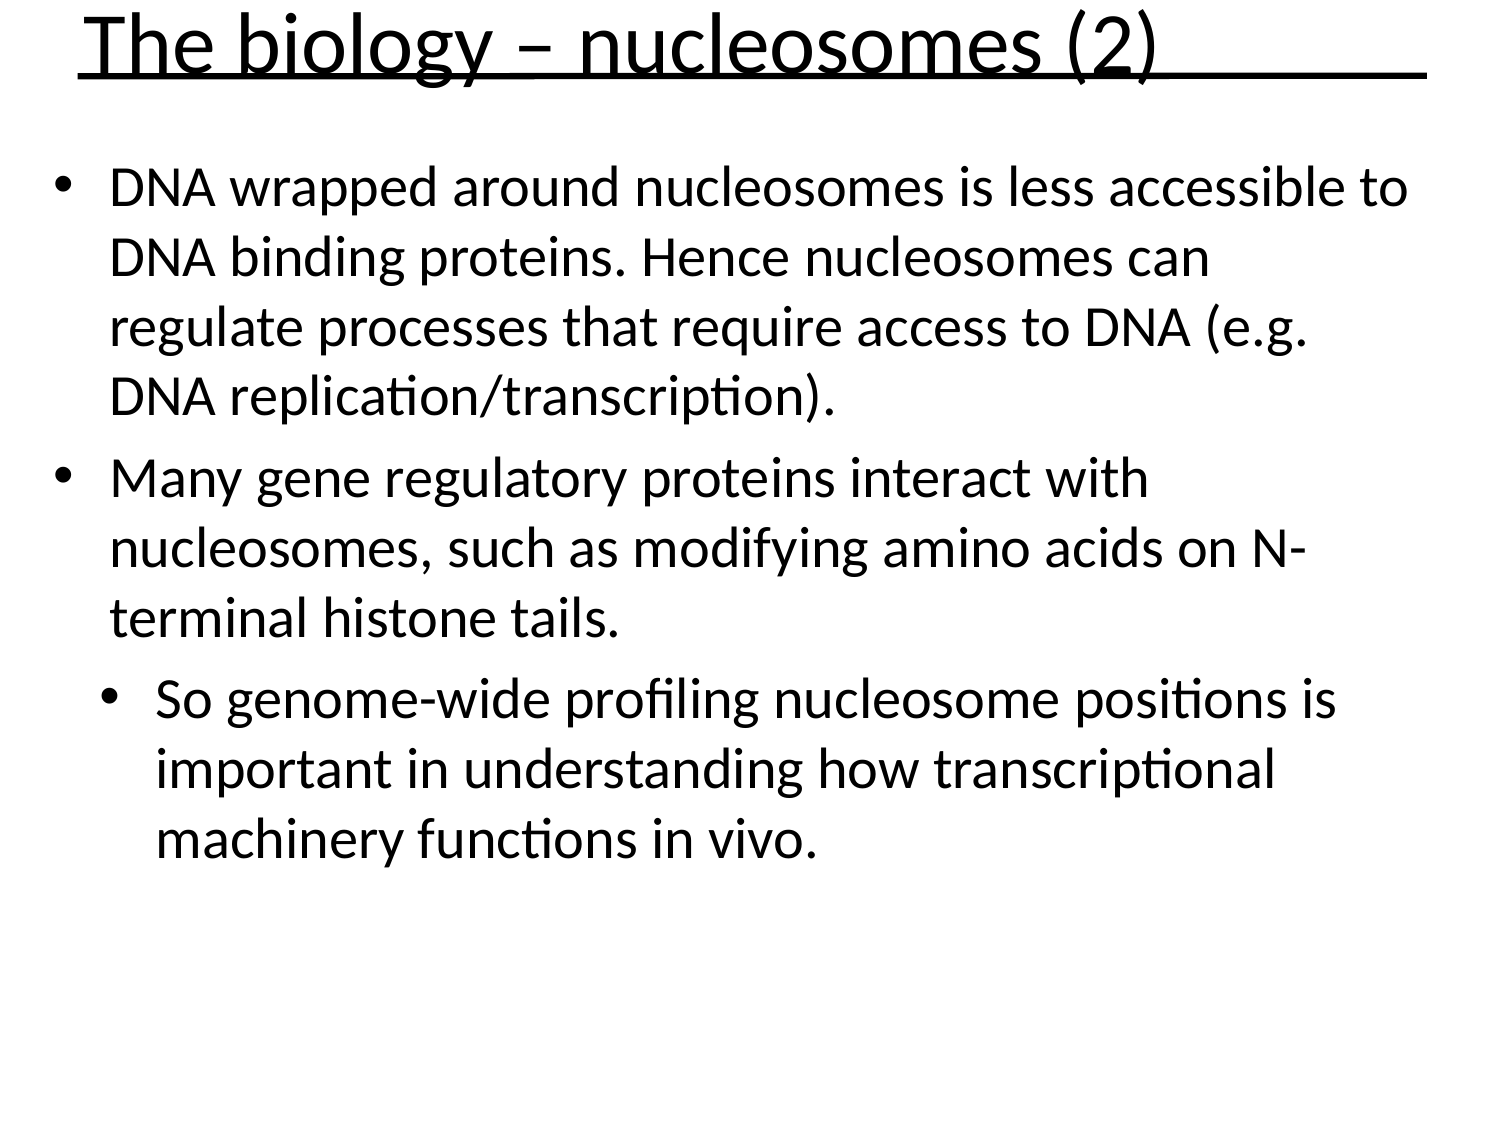

The biology – nucleosomes (2)

DNA wrapped around nucleosomes is less accessible to DNA binding proteins. Hence nucleosomes can regulate processes that require access to DNA (e.g. DNA replication/transcription).
Many gene regulatory proteins interact with nucleosomes, such as modifying amino acids on N-terminal histone tails.
So genome-wide profiling nucleosome positions is important in understanding how transcriptional machinery functions in vivo.